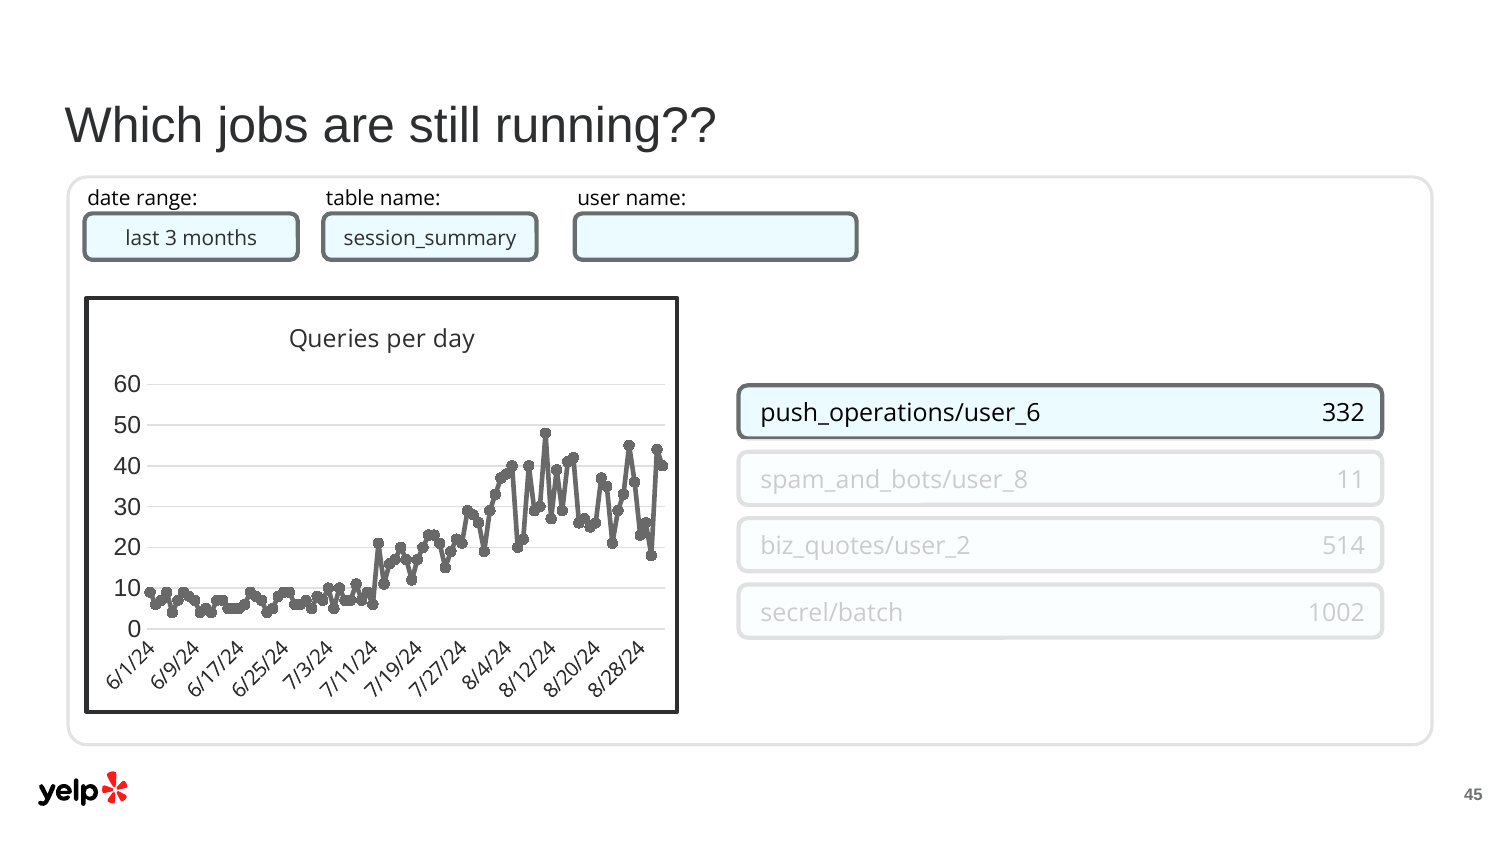

date range:
last 3 months
table name:
session_summary

Which jobs are still running??
date range:
last 3 months
table name:
session_summary
user name:

### Chart: Queries per day

| Category | query_count |
|---|---|
| 45444 | 9.0 |
| 45445 | 6.0 |
| 45446 | 7.0 |
| 45447 | 9.0 |
| 45448 | 4.0 |
| 45449 | 7.0 |
| 45450 | 9.0 |
| 45451 | 8.0 |
| 45452 | 7.0 |
| 45453 | 4.0 |
| 45454 | 5.0 |
| 45455 | 4.0 |
| 45456 | 7.0 |
| 45457 | 7.0 |
| 45458 | 5.0 |
| 45459 | 5.0 |
| 45460 | 5.0 |
| 45461 | 6.0 |
| 45462 | 9.0 |
| 45463 | 8.0 |
| 45464 | 7.0 |
| 45465 | 4.0 |
| 45466 | 5.0 |
| 45467 | 8.0 |
| 45468 | 9.0 |
| 45469 | 9.0 |
| 45470 | 6.0 |
| 45471 | 6.0 |
| 45472 | 7.0 |
| 45473 | 5.0 |
| 45474 | 8.0 |
| 45475 | 7.0 |
| 45476 | 10.0 |
| 45477 | 5.0 |
| 45478 | 10.0 |
| 45479 | 7.0 |
| 45480 | 7.0 |
| 45481 | 11.0 |
| 45482 | 7.0 |
| 45483 | 9.0 |
| 45484 | 6.0 |
| 45485 | 21.0 |
| 45486 | 11.0 |
| 45487 | 16.0 |
| 45488 | 17.0 |
| 45489 | 20.0 |
| 45490 | 17.0 |
| 45491 | 12.0 |
| 45492 | 17.0 |
| 45493 | 20.0 |
| 45494 | 23.0 |
| 45495 | 23.0 |
| 45496 | 21.0 |
| 45497 | 15.0 |
| 45498 | 19.0 |
| 45499 | 22.0 |
| 45500 | 21.0 |
| 45501 | 29.0 |
| 45502 | 28.0 |
| 45503 | 26.0 |
| 45504 | 19.0 |
| 45505 | 29.0 |
| 45506 | 33.0 |
| 45507 | 37.0 |
| 45508 | 38.0 |
| 45509 | 40.0 |
| 45510 | 20.0 |
| 45511 | 22.0 |
| 45512 | 40.0 |
| 45513 | 29.0 |
| 45514 | 30.0 |
| 45515 | 48.0 |
| 45516 | 27.0 |
| 45517 | 39.0 |
| 45518 | 29.0 |
| 45519 | 41.0 |
| 45520 | 42.0 |
| 45521 | 26.0 |
| 45522 | 27.0 |
| 45523 | 25.0 |
| 45524 | 26.0 |
| 45525 | 37.0 |
| 45526 | 35.0 |
| 45527 | 21.0 |
| 45528 | 29.0 |
| 45529 | 33.0 |
| 45530 | 45.0 |
| 45531 | 36.0 |
| 45532 | 23.0 |
| 45533 | 26.0 |
| 45534 | 18.0 |
| 45535 | 44.0 |
| 45536 | 40.0 |
push_operations/user_6	332

spam_and_bots/user_8	11
biz_quotes/user_2	514
secrel/batch		1002
45